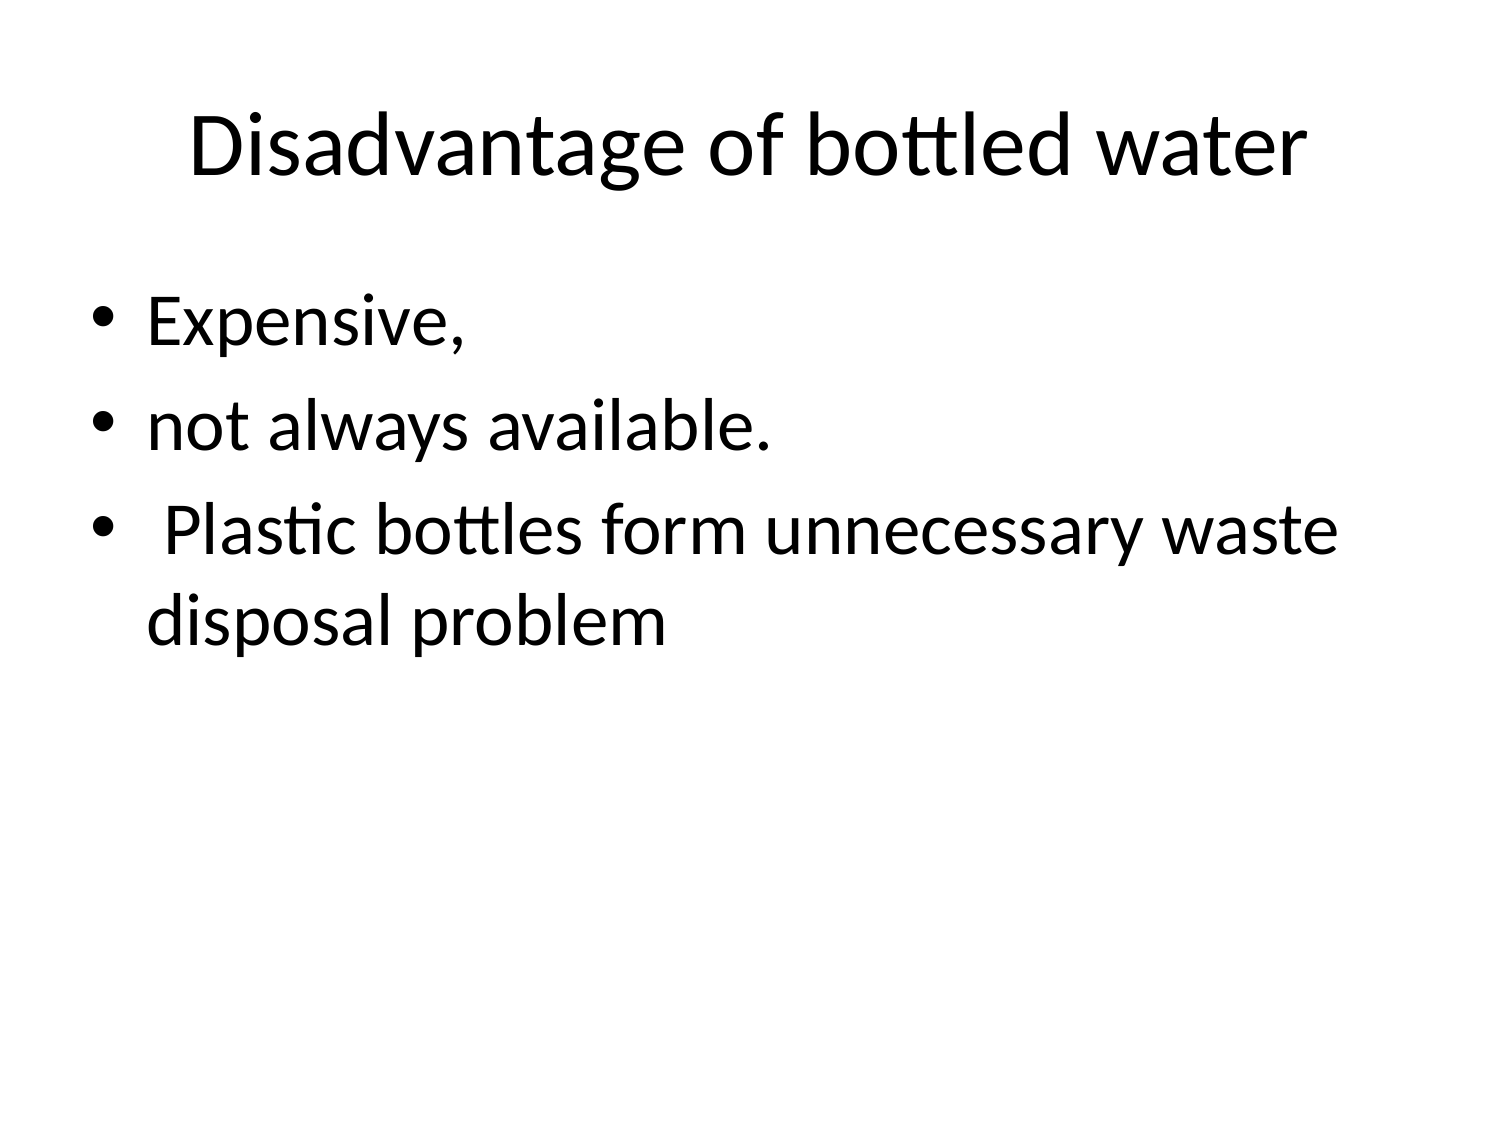

# Disadvantage of bottled water
Expensive,
not always available.
 Plastic bottles form unnecessary waste disposal problem